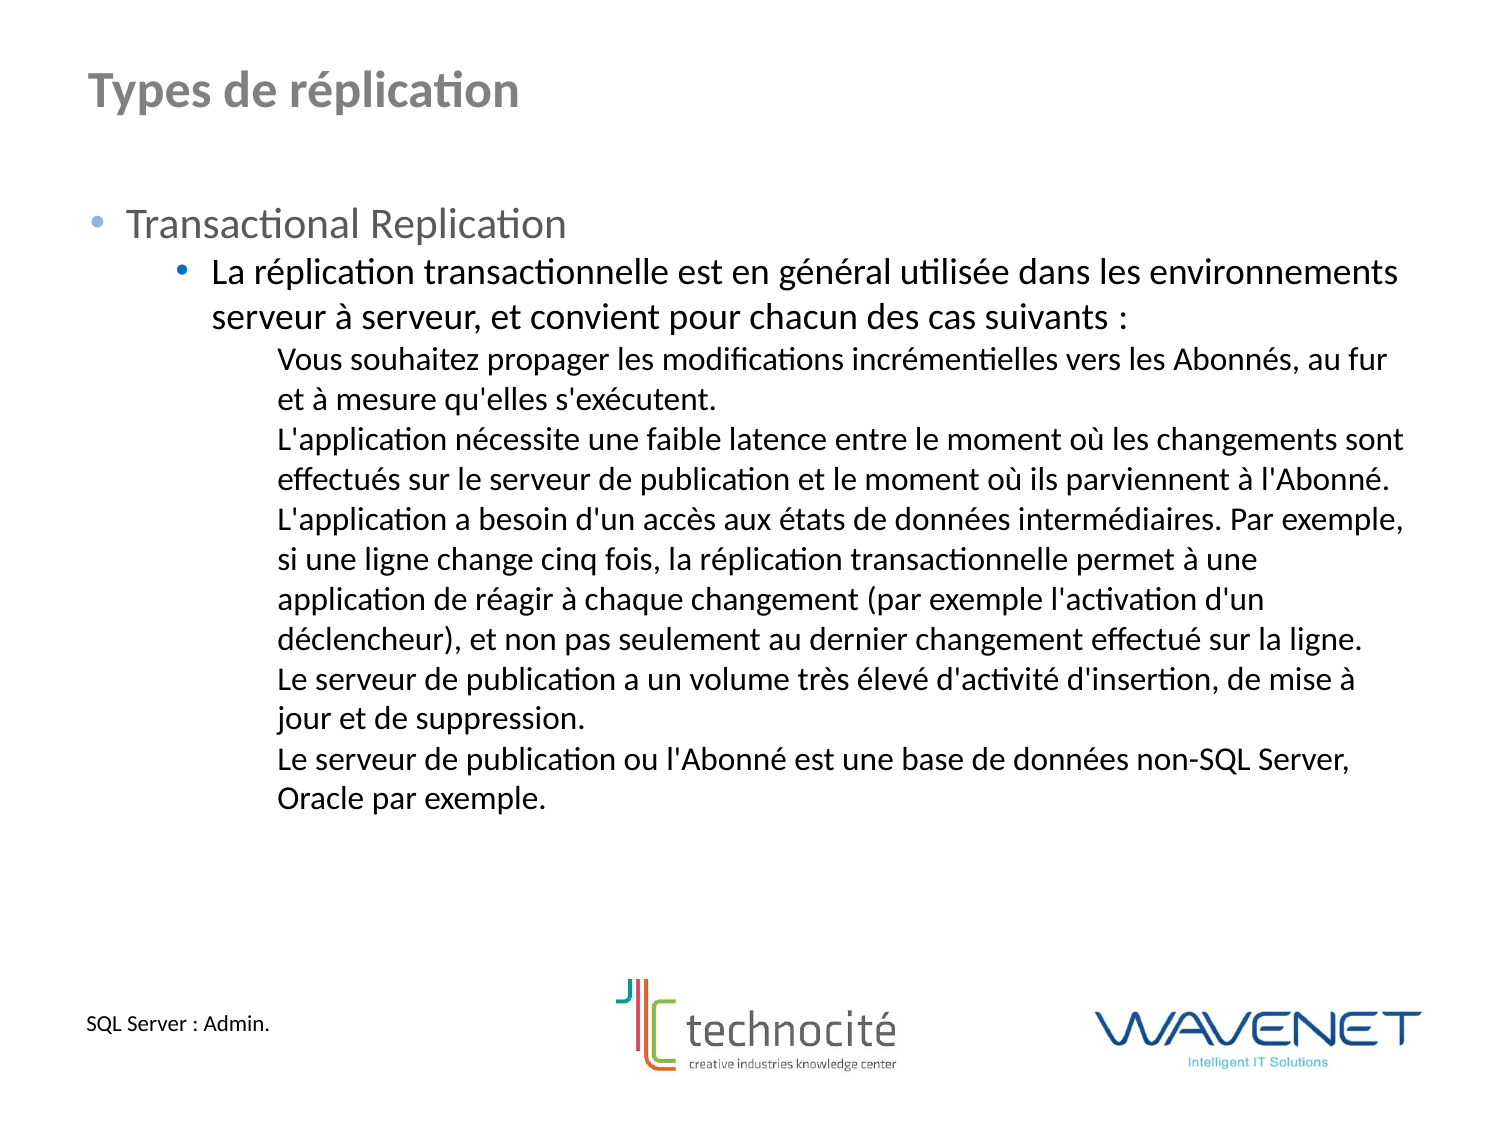

Types de réplication
Transactional Replication
La réplication transactionnelle est en général utilisée dans les environnements serveur à serveur, et convient pour chacun des cas suivants :
Vous souhaitez propager les modifications incrémentielles vers les Abonnés, au fur et à mesure qu'elles s'exécutent.
L'application nécessite une faible latence entre le moment où les changements sont effectués sur le serveur de publication et le moment où ils parviennent à l'Abonné.
L'application a besoin d'un accès aux états de données intermédiaires. Par exemple, si une ligne change cinq fois, la réplication transactionnelle permet à une application de réagir à chaque changement (par exemple l'activation d'un déclencheur), et non pas seulement au dernier changement effectué sur la ligne.
Le serveur de publication a un volume très élevé d'activité d'insertion, de mise à jour et de suppression.
Le serveur de publication ou l'Abonné est une base de données non-SQL Server, Oracle par exemple.

SQL Server : Admin.